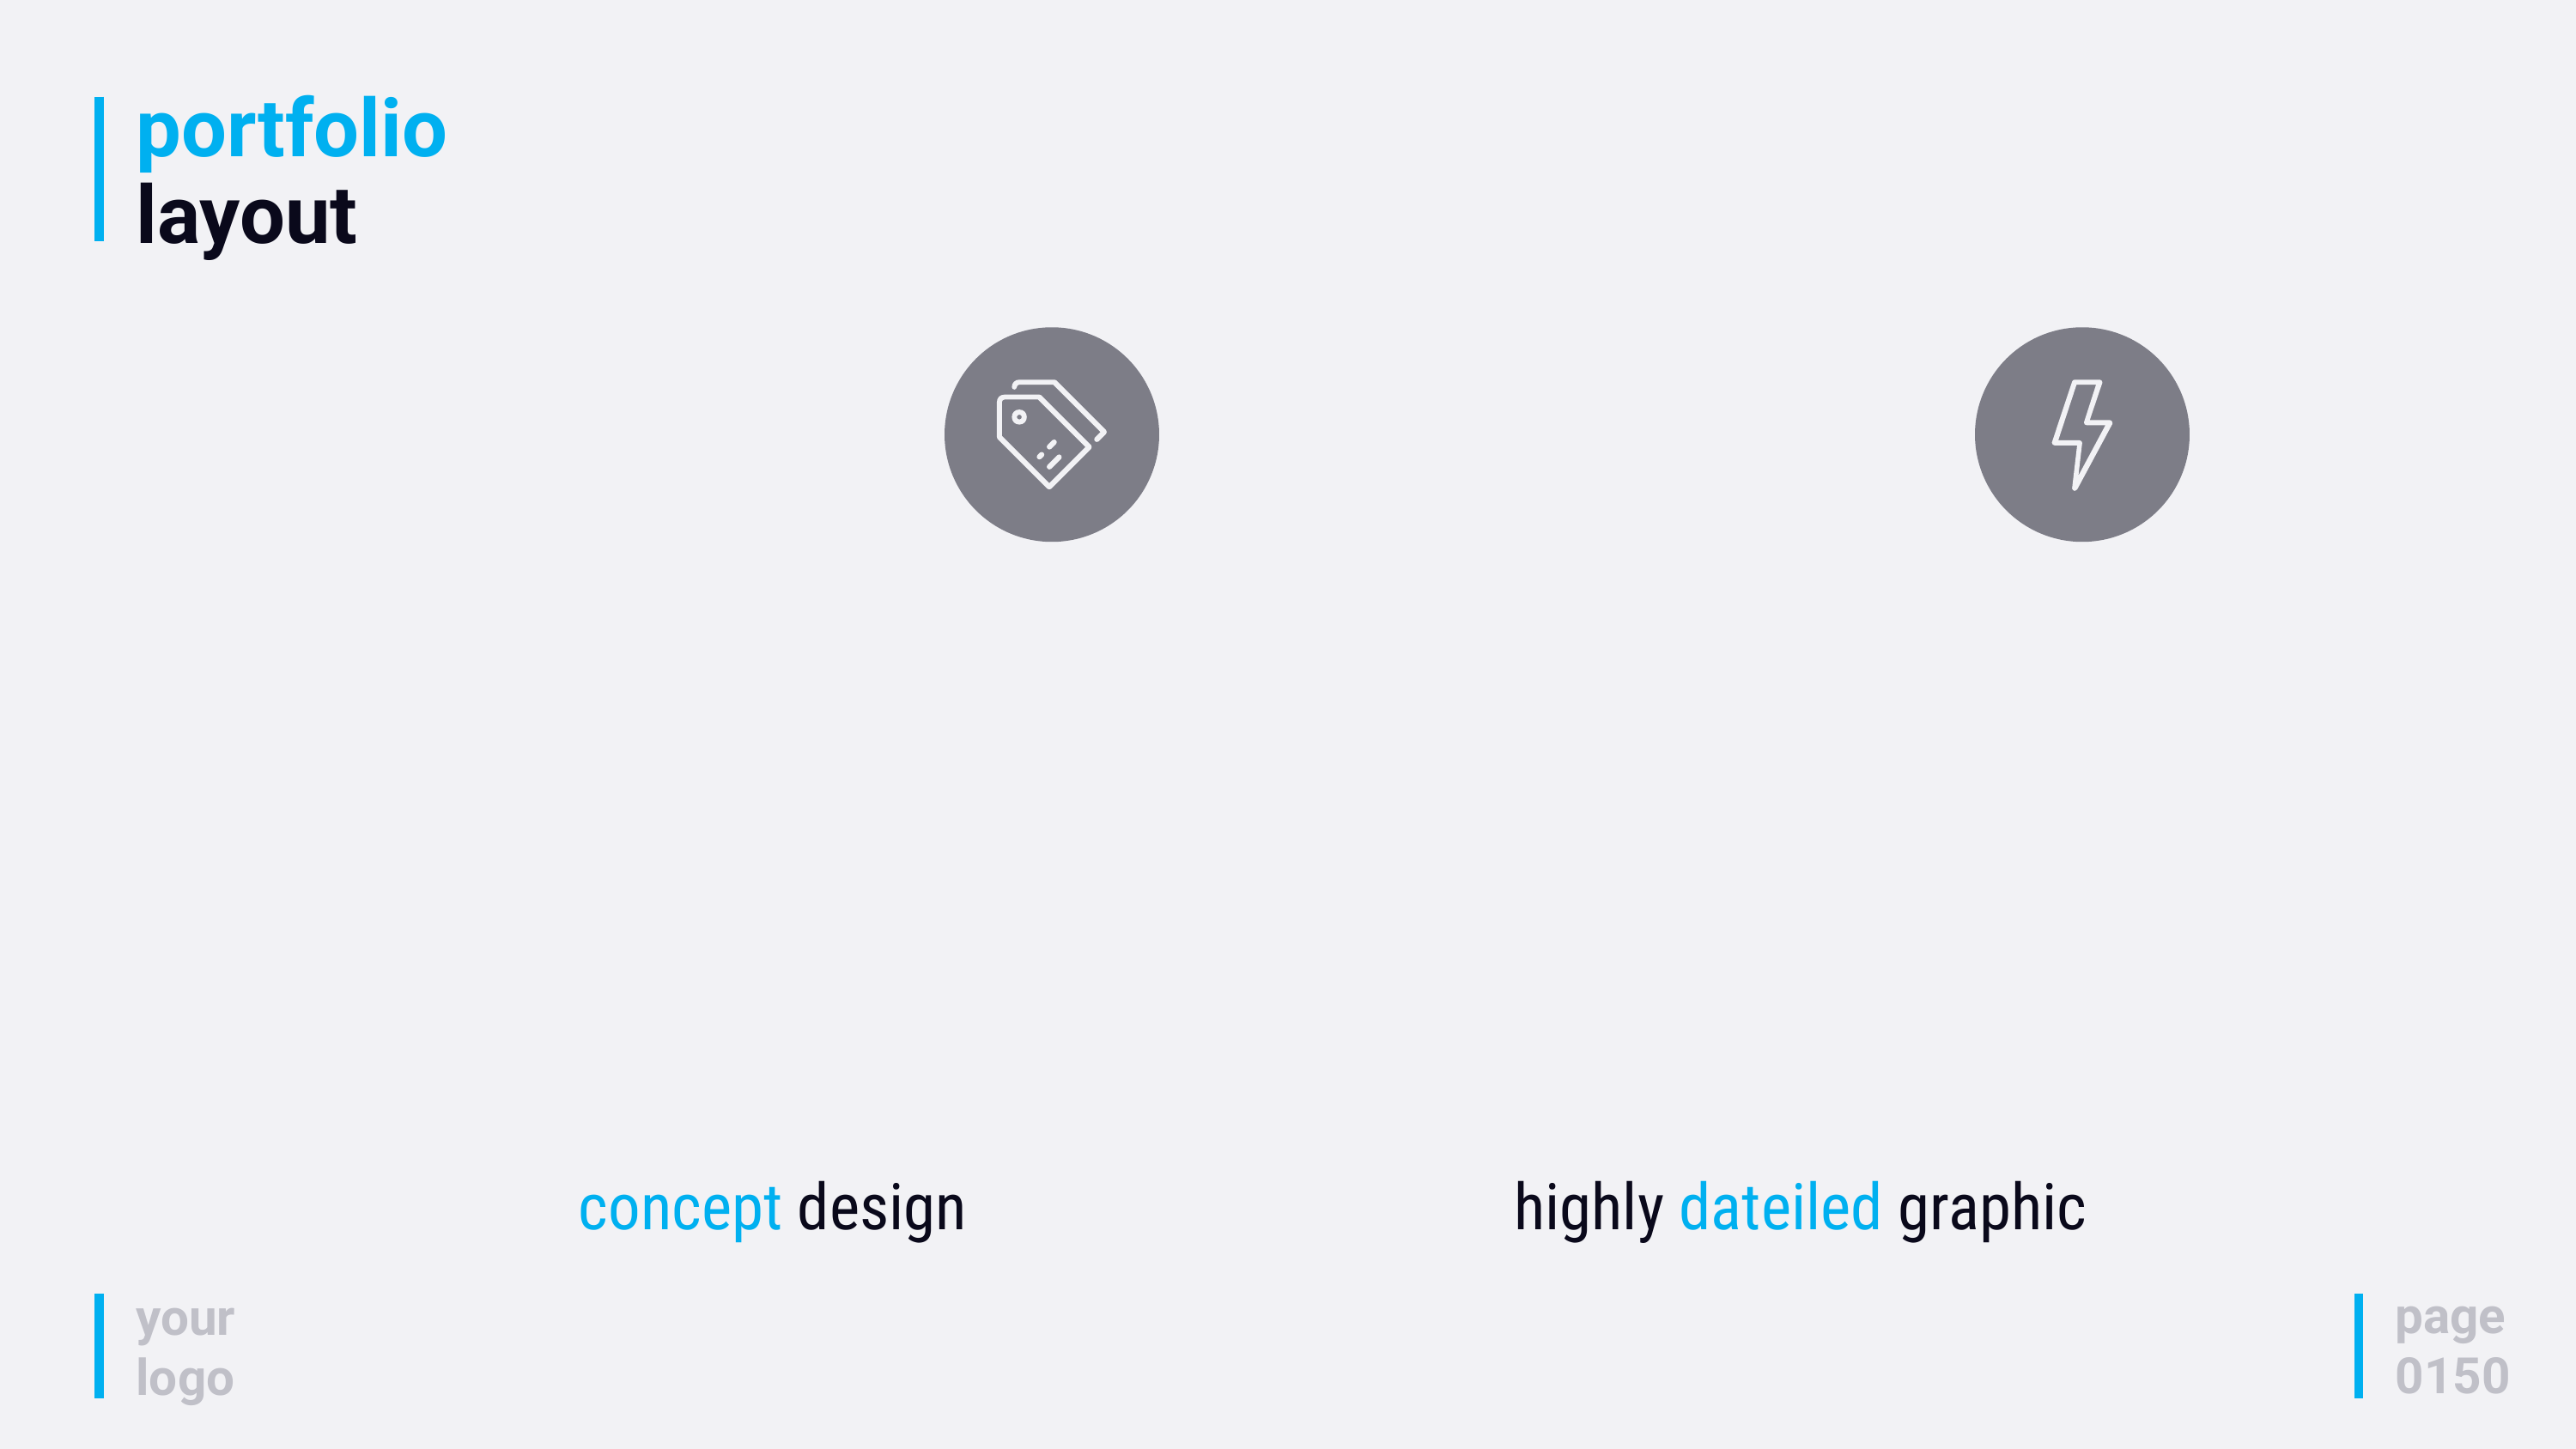

# portfolio layout

concept design
highly dateiled graphic
page
0150